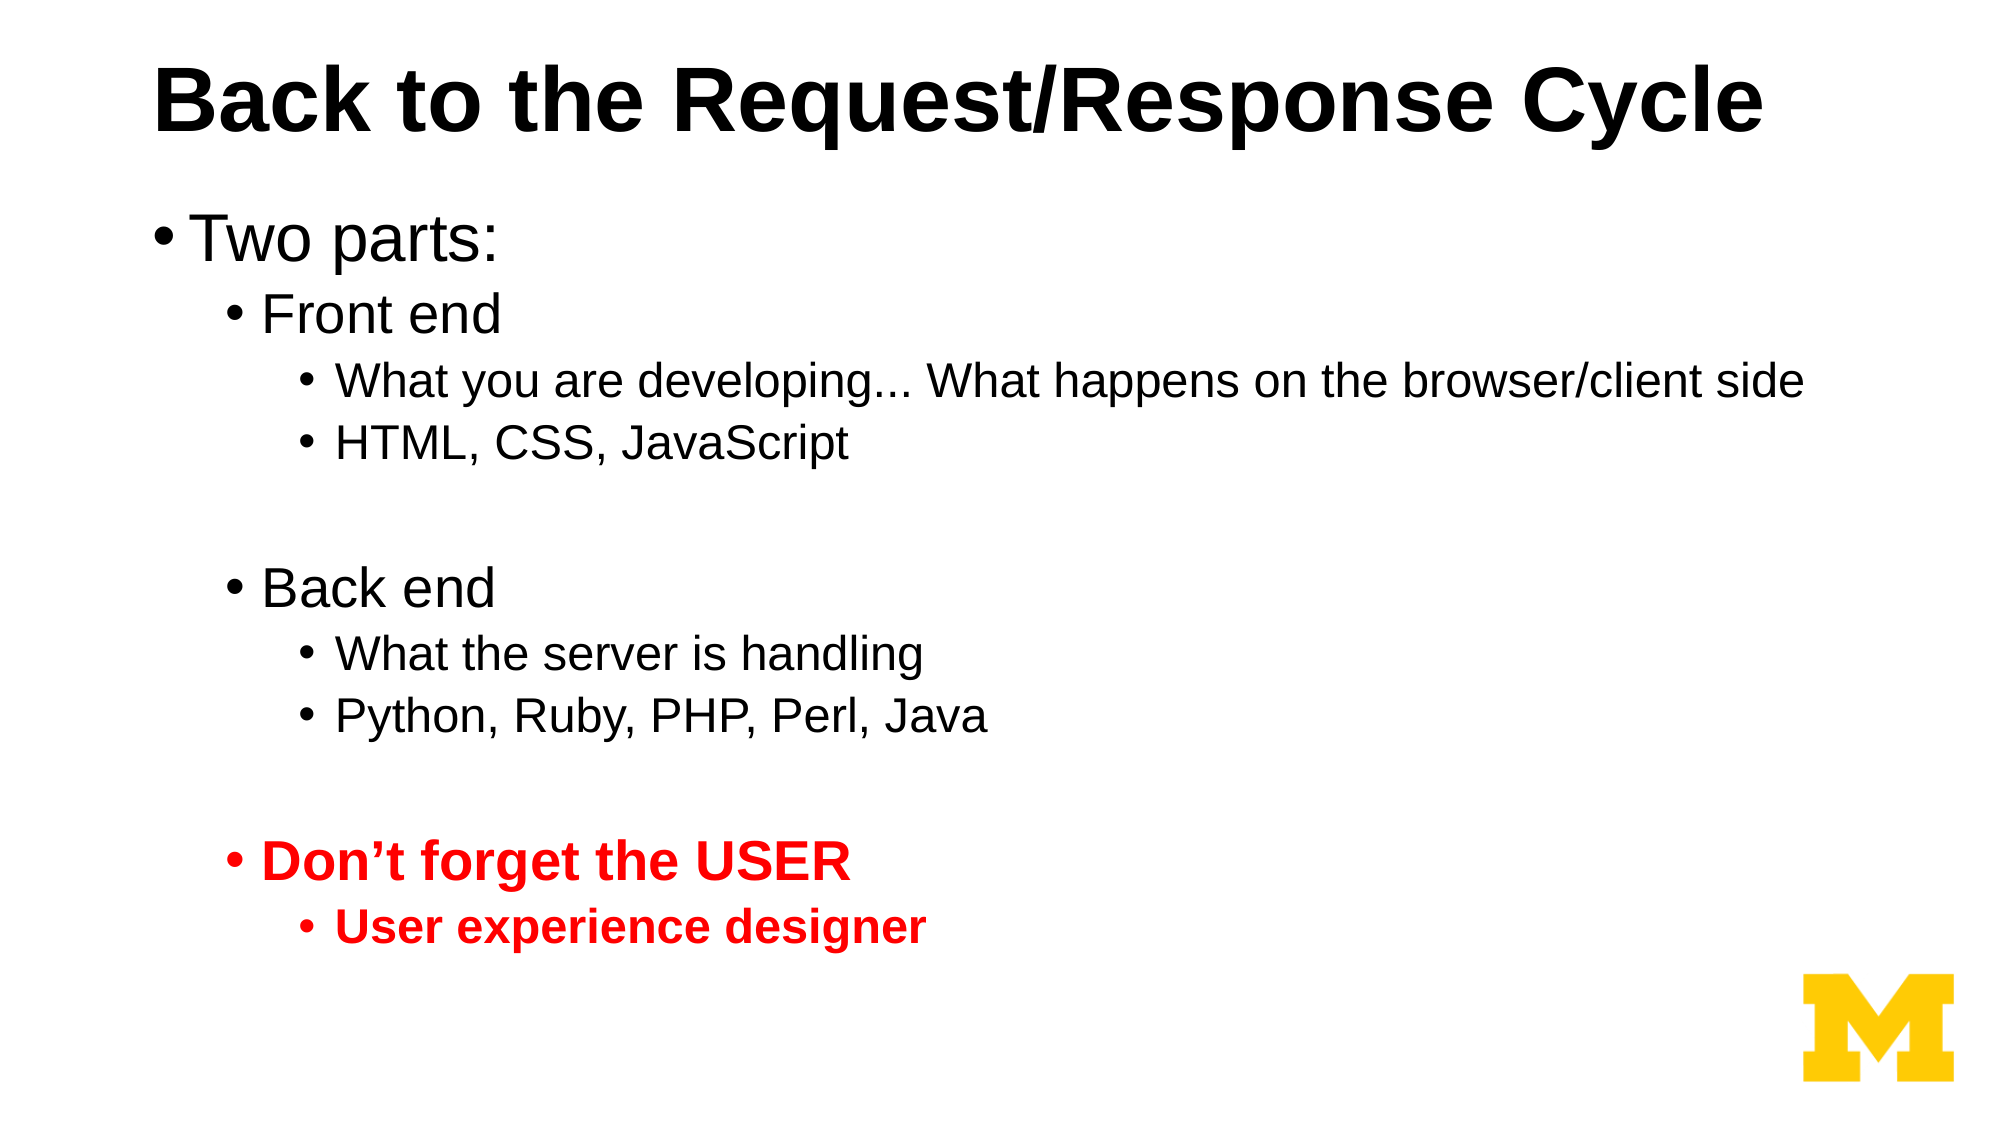

# Back to the Request/Response Cycle
Two parts:
Front end
What you are developing... What happens on the browser/client side
HTML, CSS, JavaScript

Back end
What the server is handling
Python, Ruby, PHP, Perl, Java

Don’t forget the USER
User experience designer